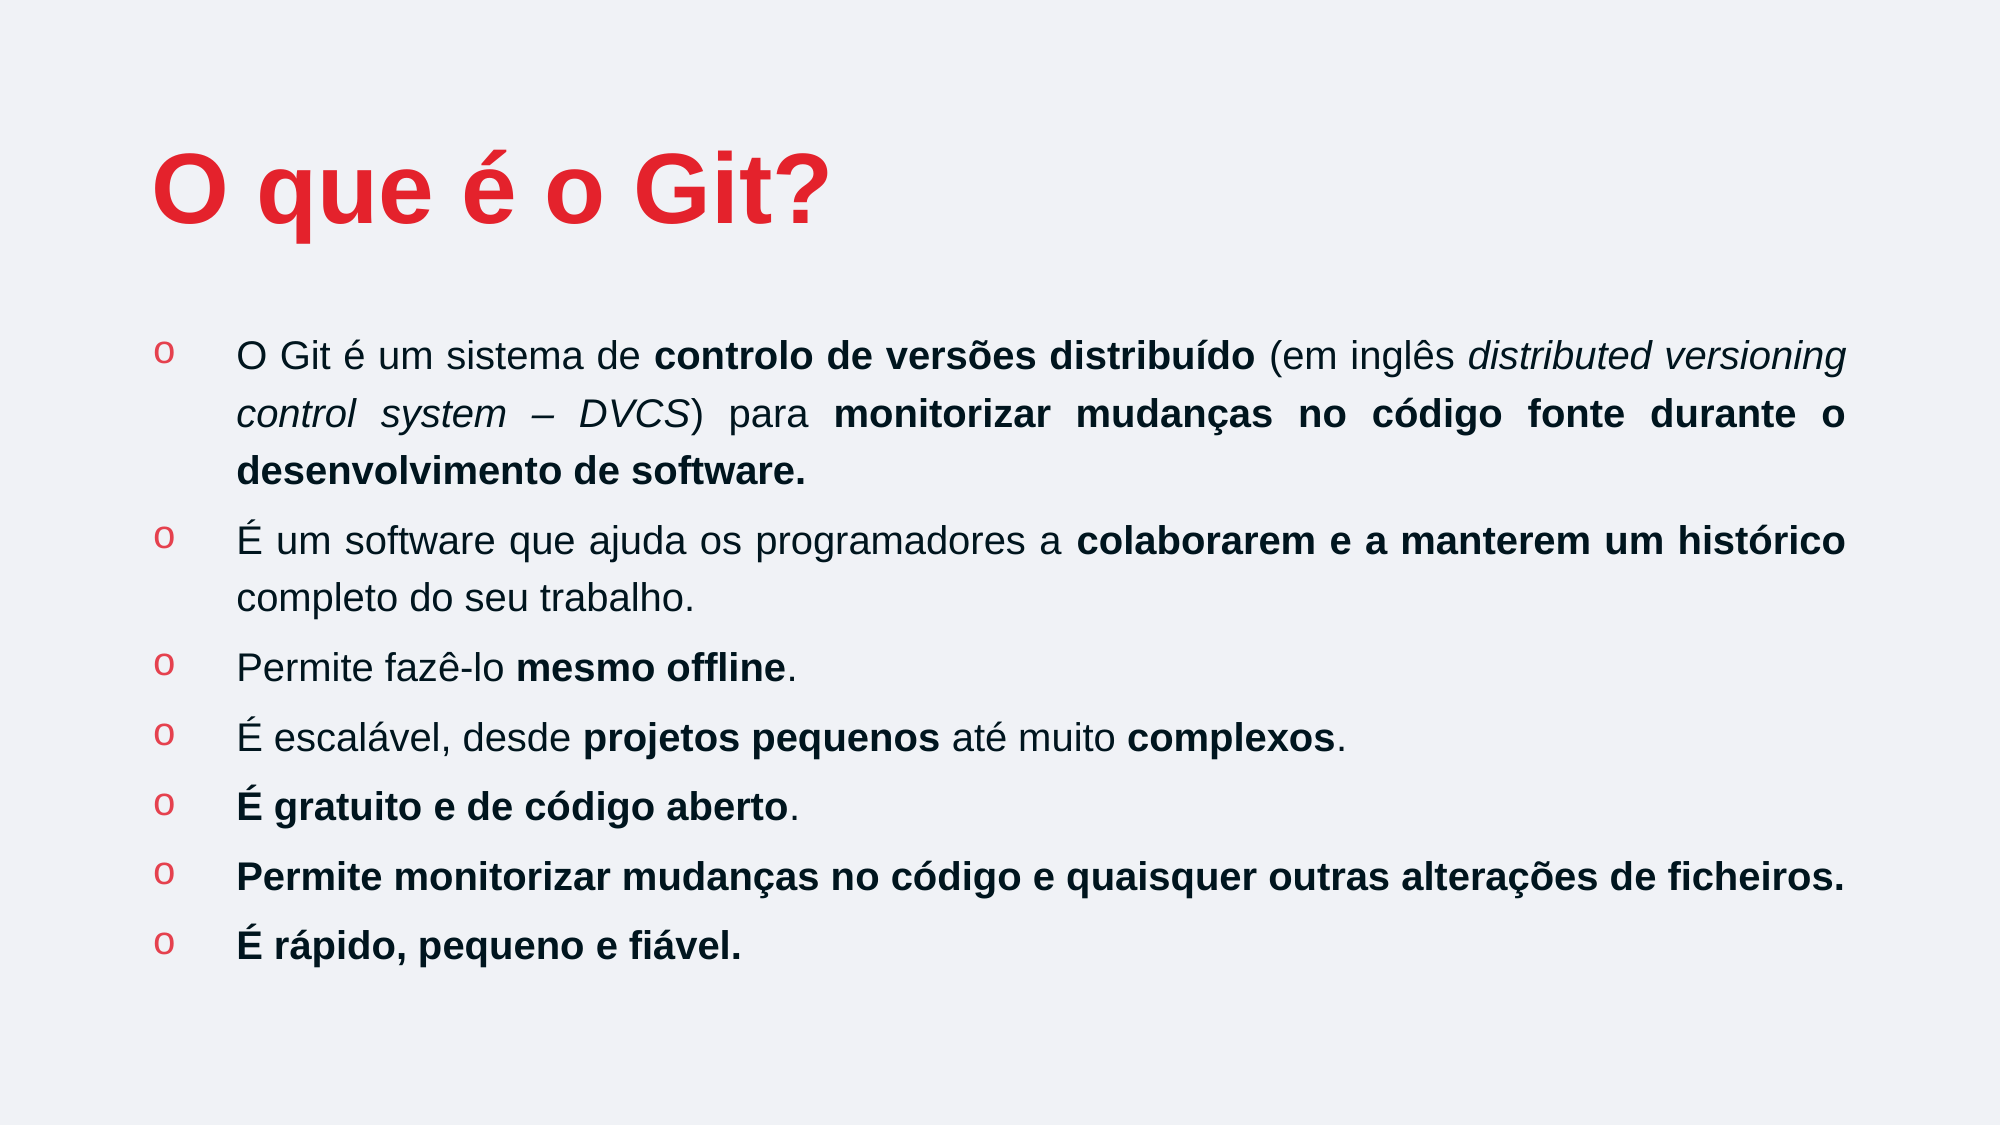

# O que é o Git?
O Git é um sistema de controlo de versões distribuído (em inglês distributed versioning control system – DVCS) para monitorizar mudanças no código fonte durante o desenvolvimento de software.
É um software que ajuda os programadores a colaborarem e a manterem um histórico completo do seu trabalho.
Permite fazê-lo mesmo offline.
É escalável, desde projetos pequenos até muito complexos.
É gratuito e de código aberto.
Permite monitorizar mudanças no código e quaisquer outras alterações de ficheiros.
É rápido, pequeno e fiável.